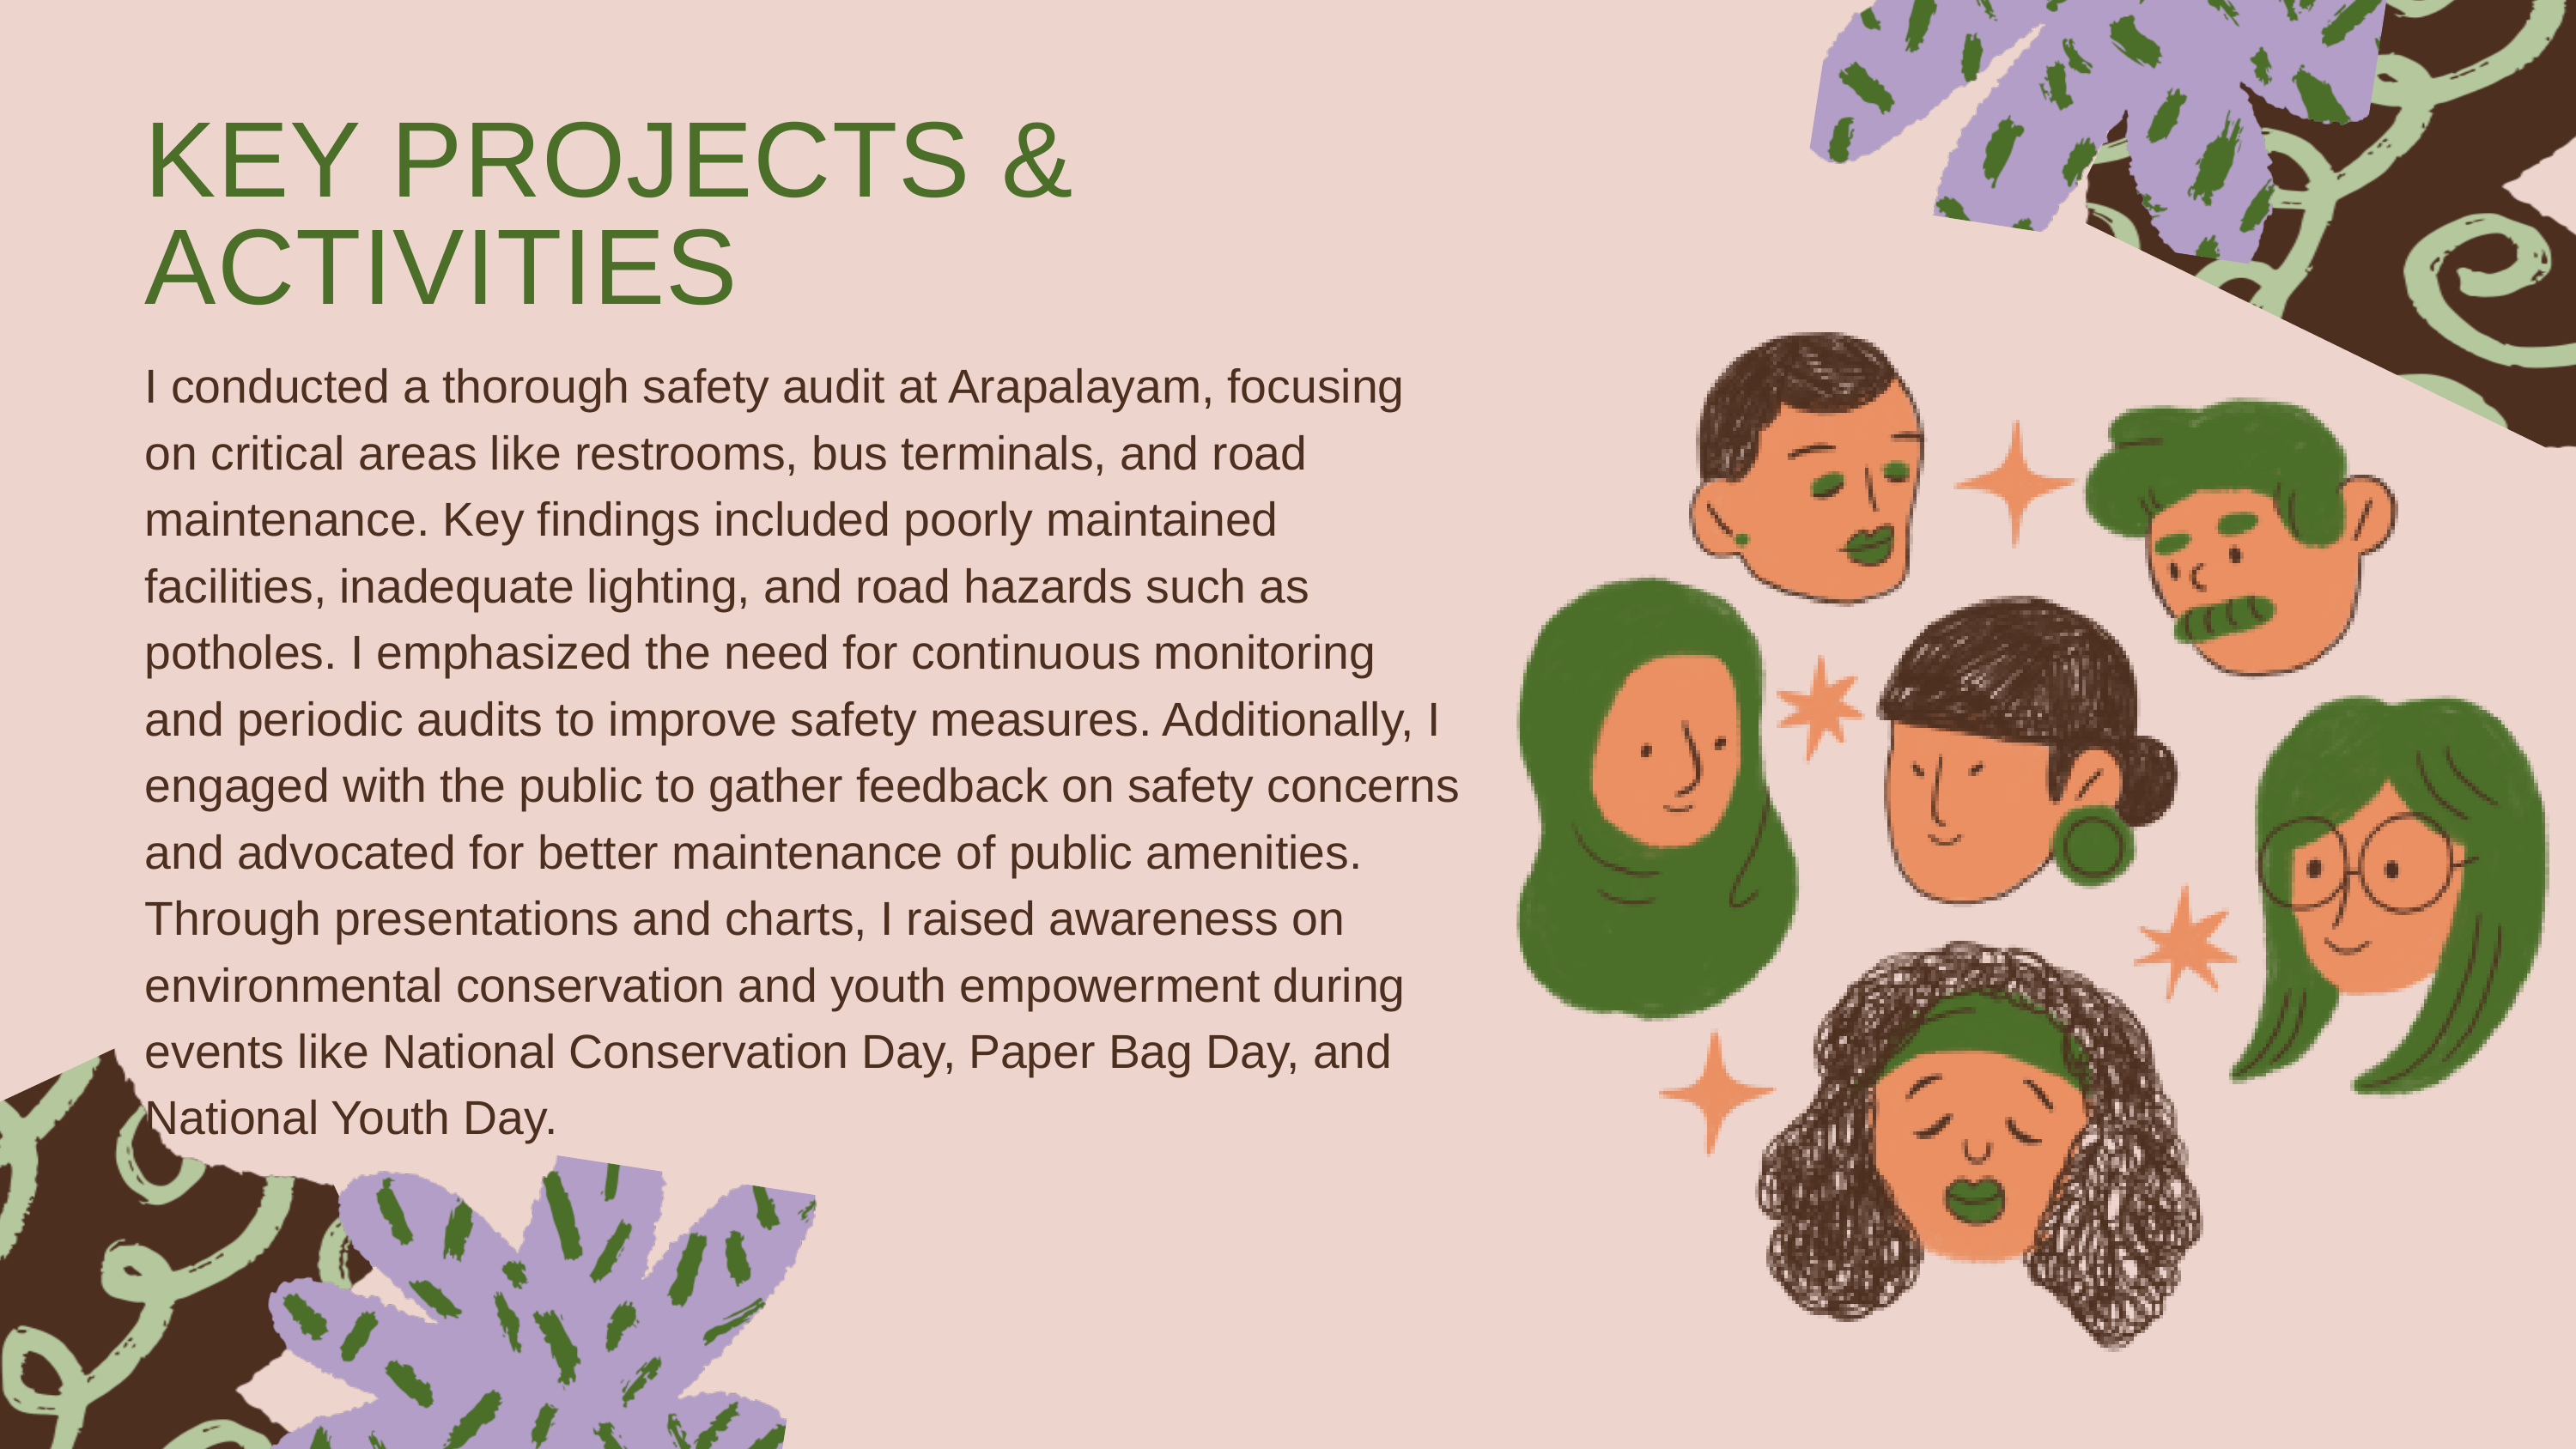

KEY PROJECTS & ACTIVITIES

I conducted a thorough safety audit at Arapalayam, focusing on critical areas like restrooms, bus terminals, and road maintenance. Key findings included poorly maintained facilities, inadequate lighting, and road hazards such as potholes. I emphasized the need for continuous monitoring and periodic audits to improve safety measures. Additionally, I engaged with the public to gather feedback on safety concerns and advocated for better maintenance of public amenities. Through presentations and charts, I raised awareness on environmental conservation and youth empowerment during events like National Conservation Day, Paper Bag Day, and National Youth Day.